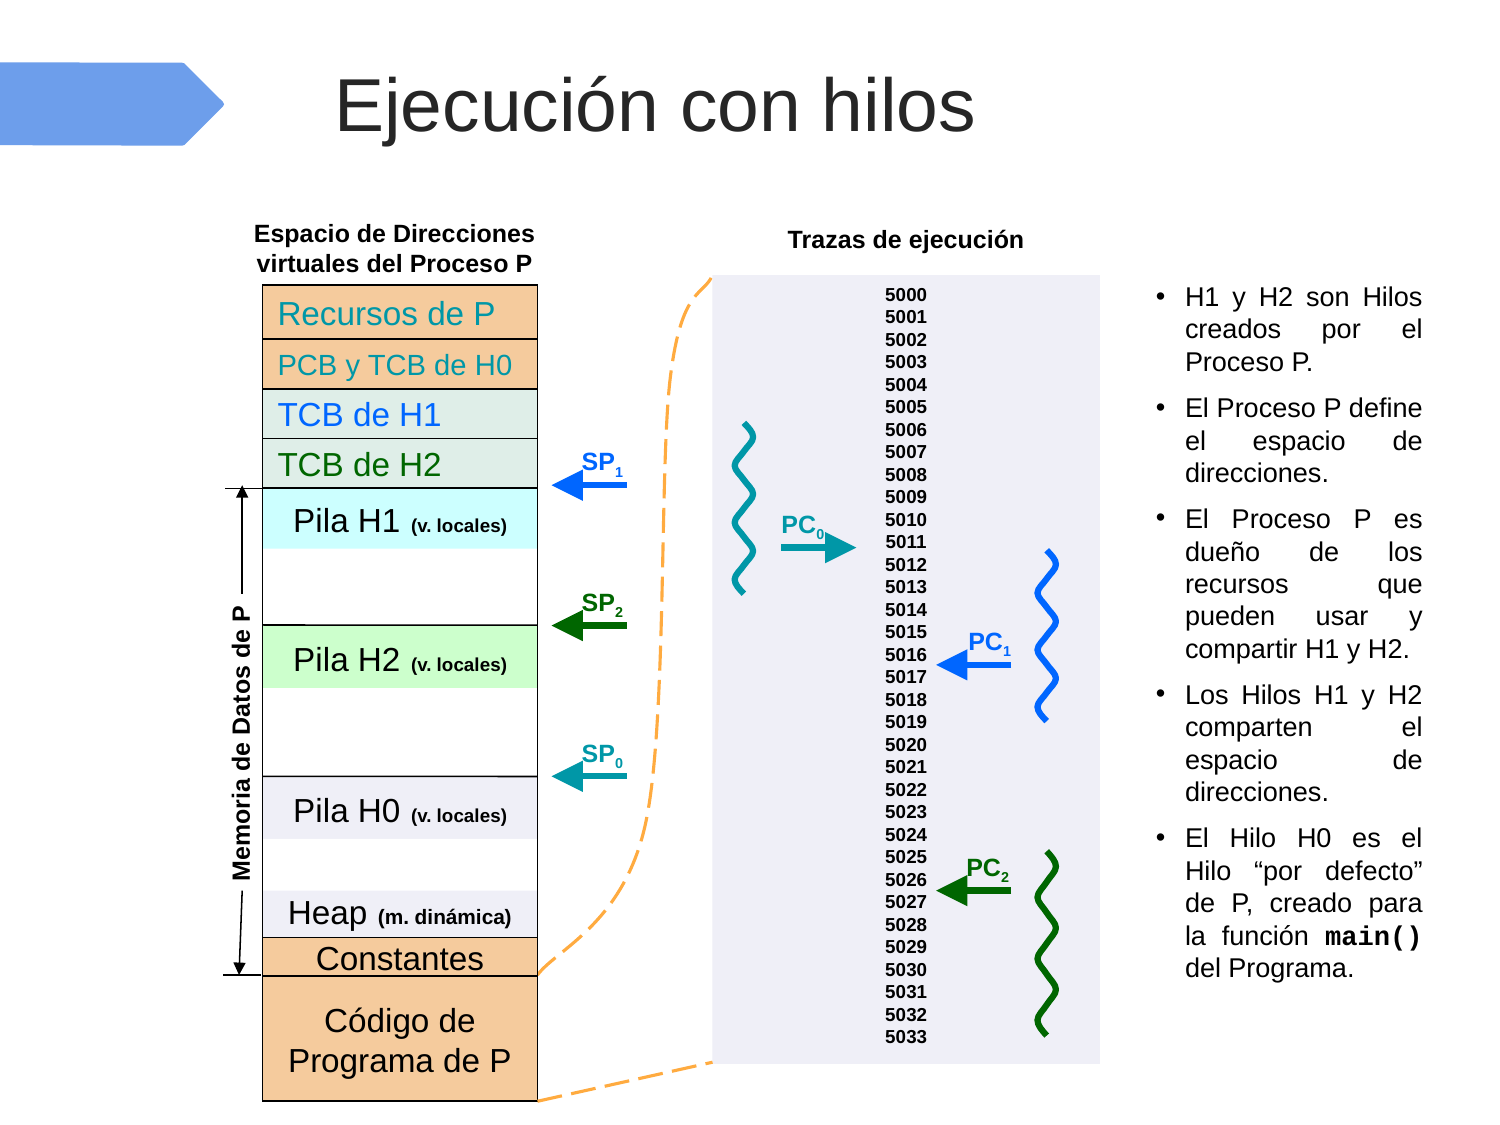

# Ejecución con hilos
Espacio de Direcciones virtuales del Proceso P
Trazas de ejecución
H1 y H2 son Hilos creados por el Proceso P.
El Proceso P define el espacio de direcciones.
El Proceso P es dueño de los recursos que pueden usar y compartir H1 y H2.
Los Hilos H1 y H2 comparten el espacio de direcciones.
El Hilo H0 es el Hilo “por defecto” de P, creado para la función main() del Programa.

5000
5001
5002
5003
5004
5005
5006
5007
5008
5009
5010
5011
5012
5013
5014
5015
5016
5017
5018
5019
5020
5021
5022
5023
5024
5025
5026
5027
5028
5029
5030
5031
5032
5033
Recursos de P
PCB y TCB de H0
TCB de H1

TCB de H2
SP1
Pila H1 (v. locales)

PC0

SP2

Pila H2 (v. locales)
PC1
Memoria de Datos de P
SP0

Pila H0 (v. locales)
PC2

Heap (m. dinámica)

Constantes
Código de
Programa de P